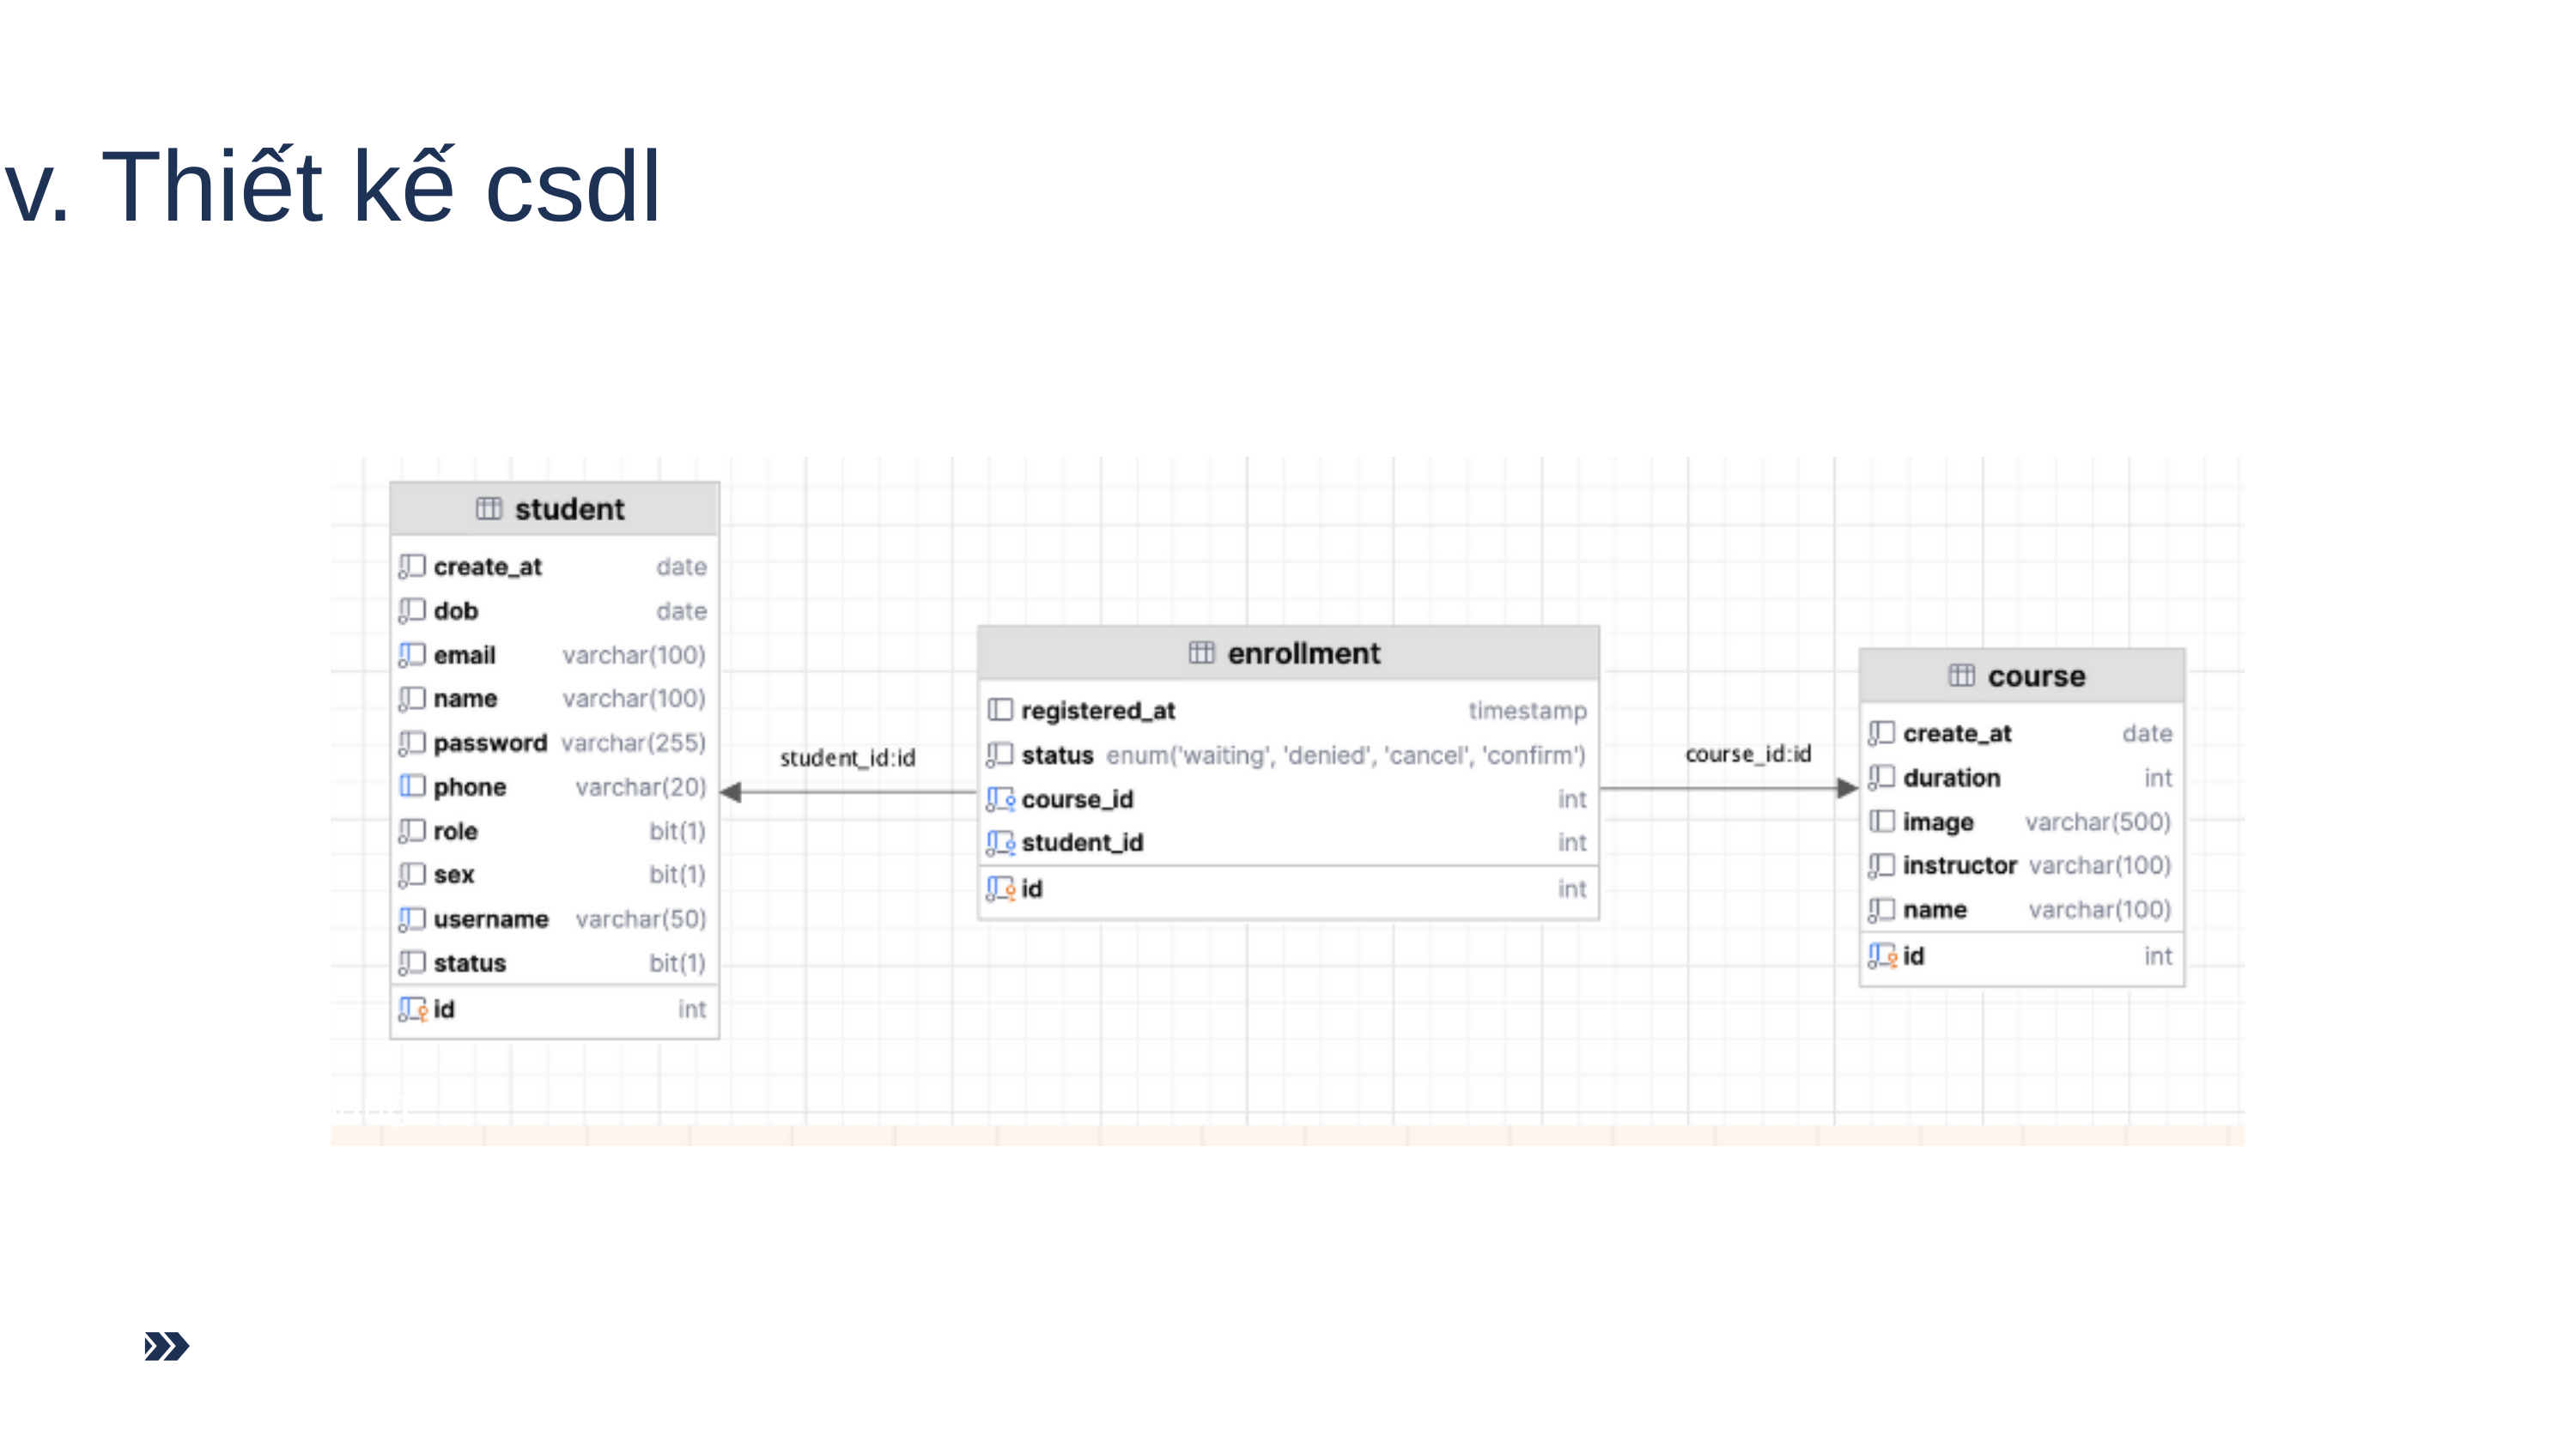

v. Thiết kế csdl

Đăng nhập dễ dàng